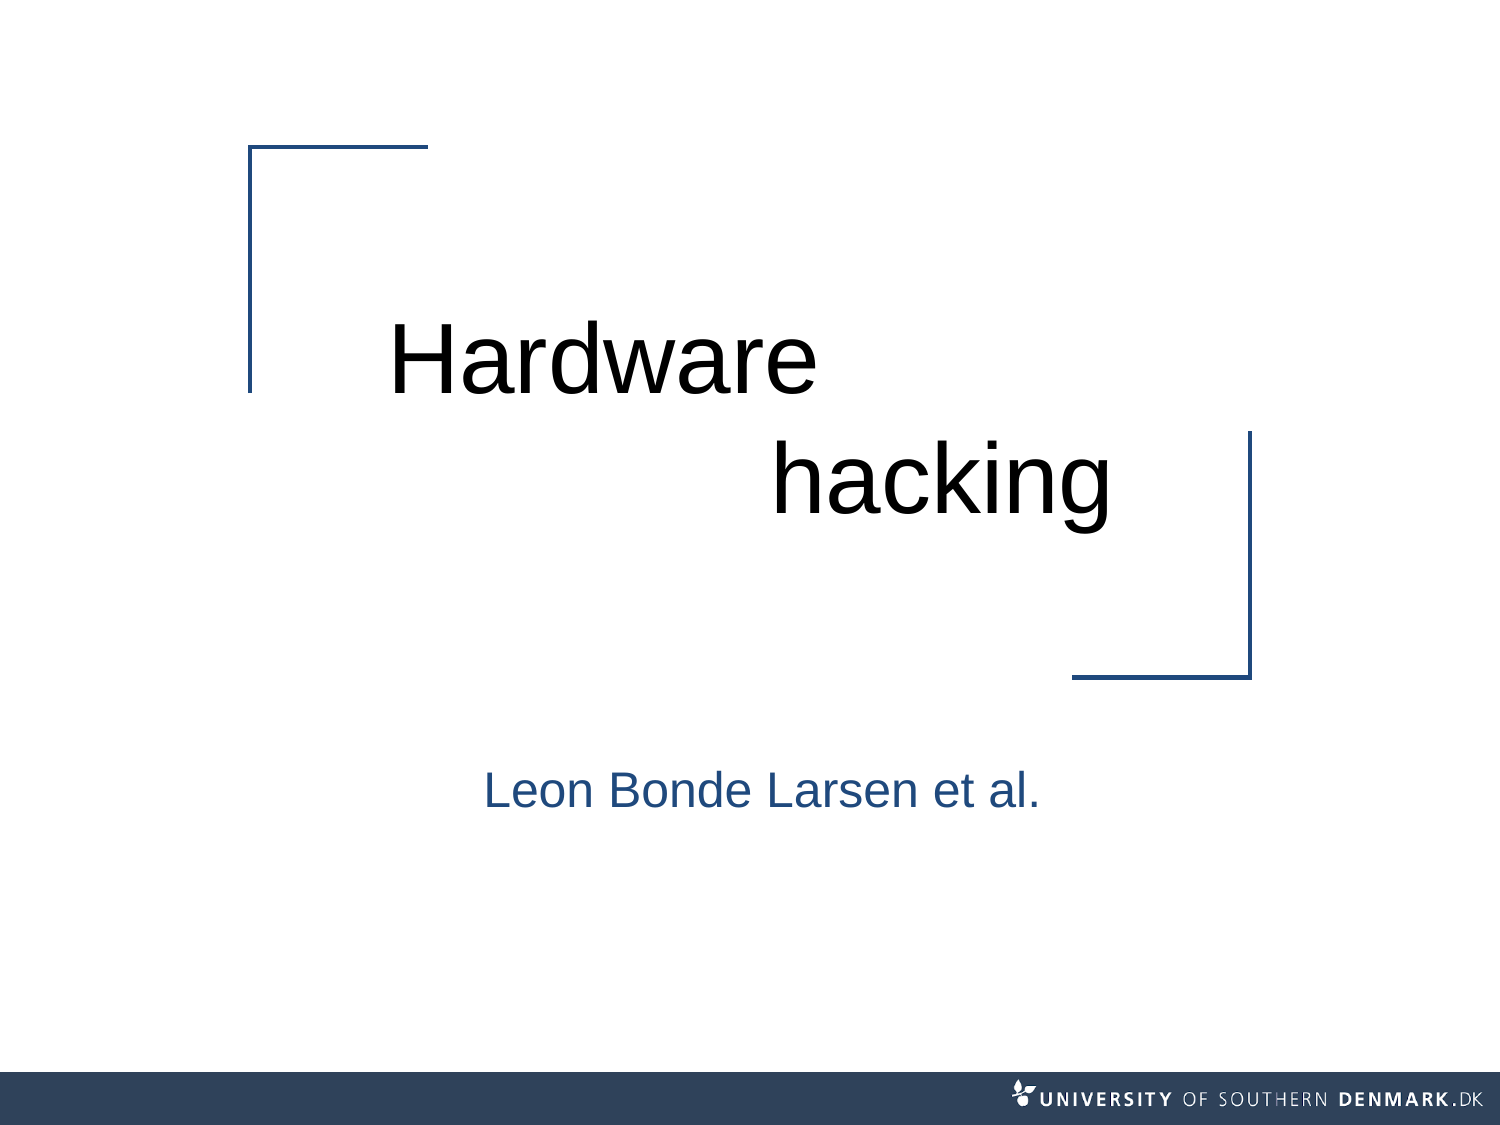

# Hardware
hacking
Leon Bonde Larsen et al.